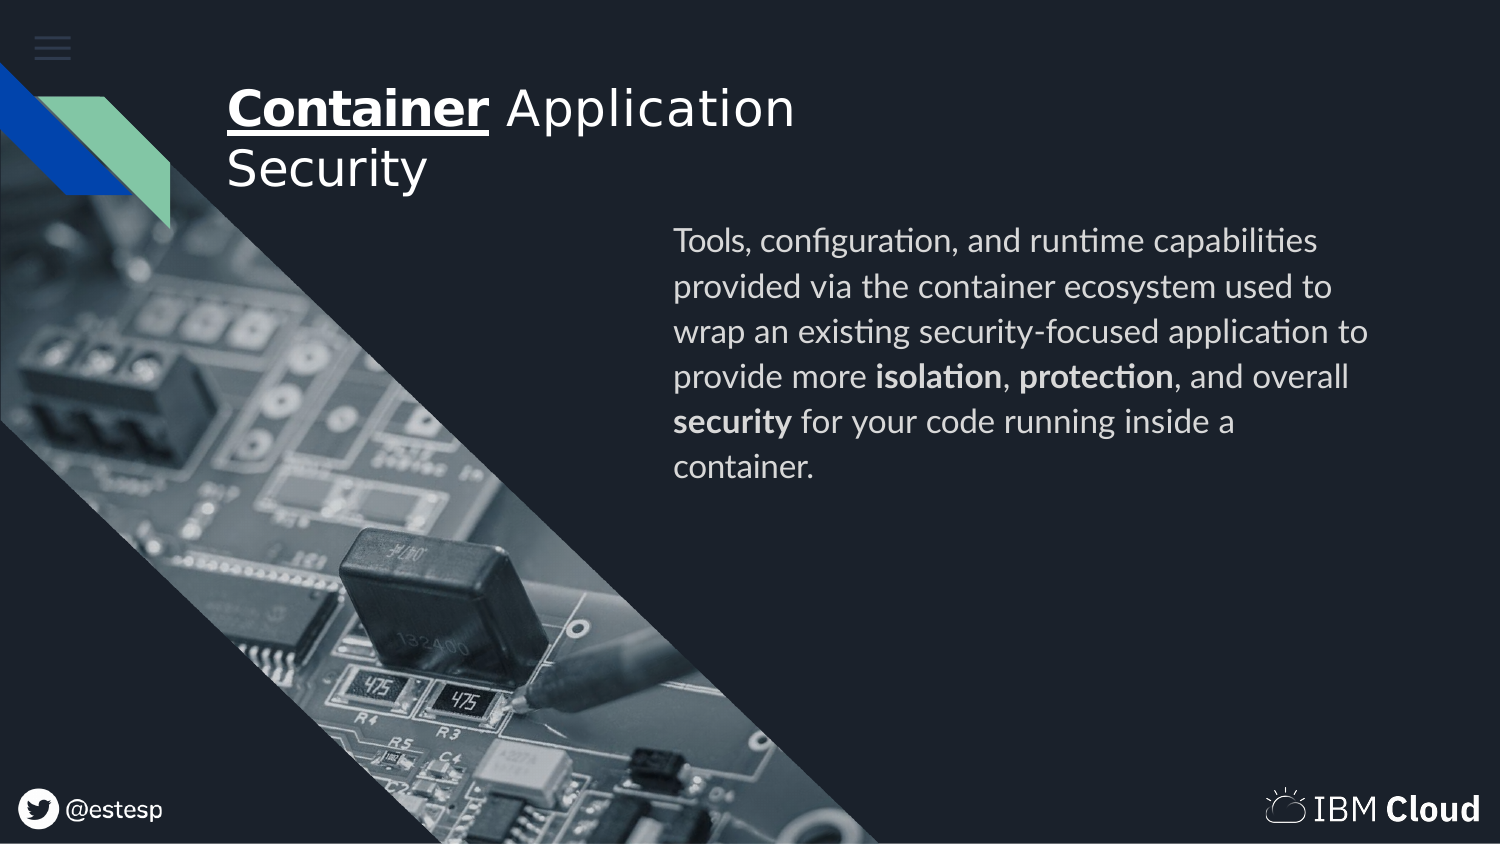

# Container Application Security
Tools, conﬁguration, and runtime capabilities  provided via the container ecosystem used to  wrap an existing security-focused application to  provide more isolation, protection, and overall  security for your code running inside a container.